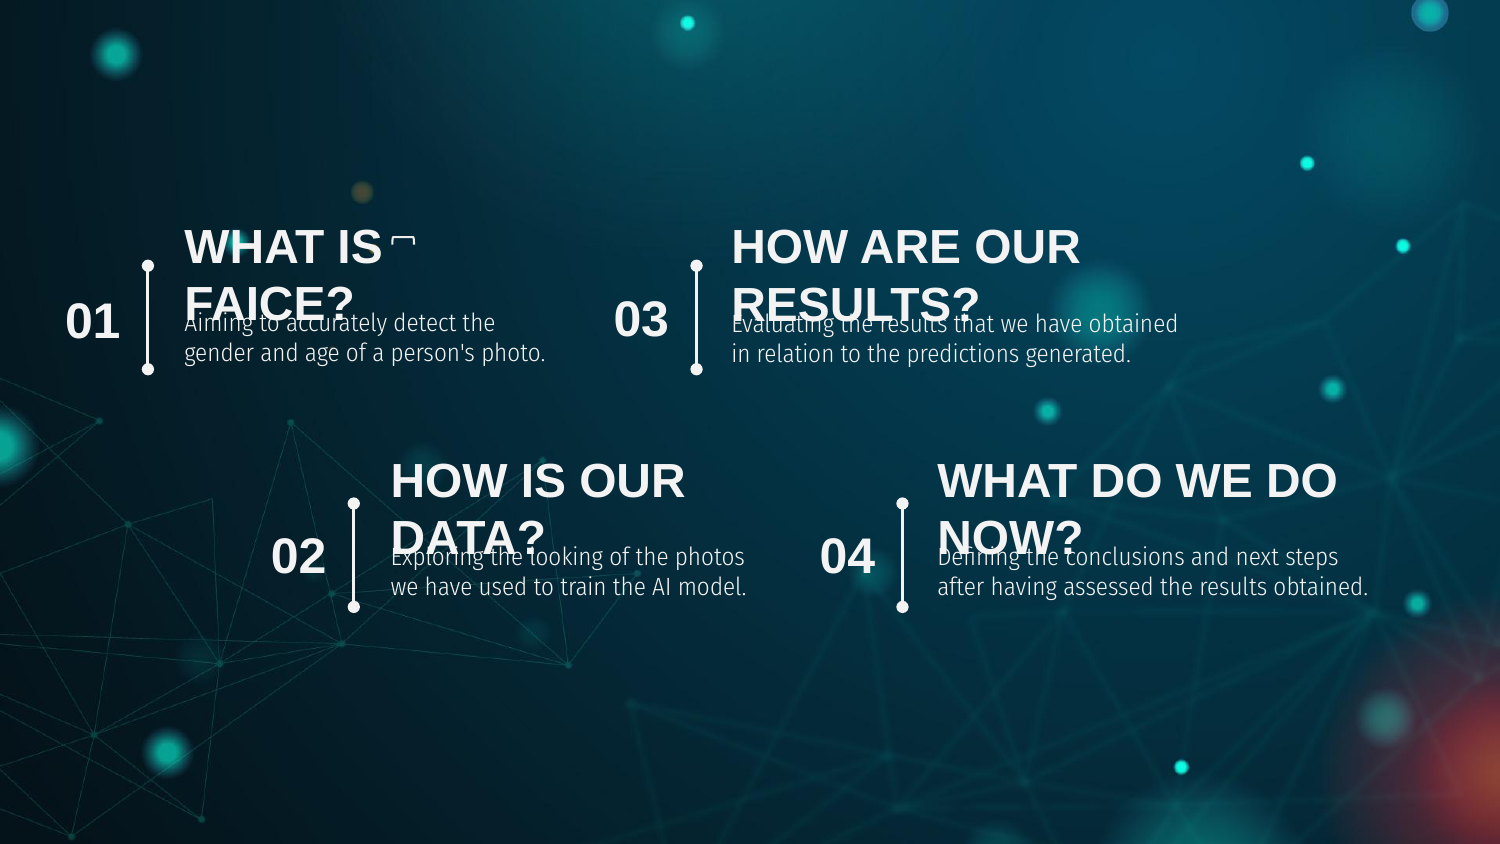

# WHAT IS FAICE?
HOW ARE OUR RESULTS?
03
01
Aiming to accurately detect the gender and age of a person's photo.
Evaluating the results that we have obtained in relation to the predictions generated.
HOW IS OUR DATA?
WHAT DO WE DO NOW?
02
04
Exploring the looking of the photos we have used to train the AI model.
Defining the conclusions and next steps after having assessed the results obtained.